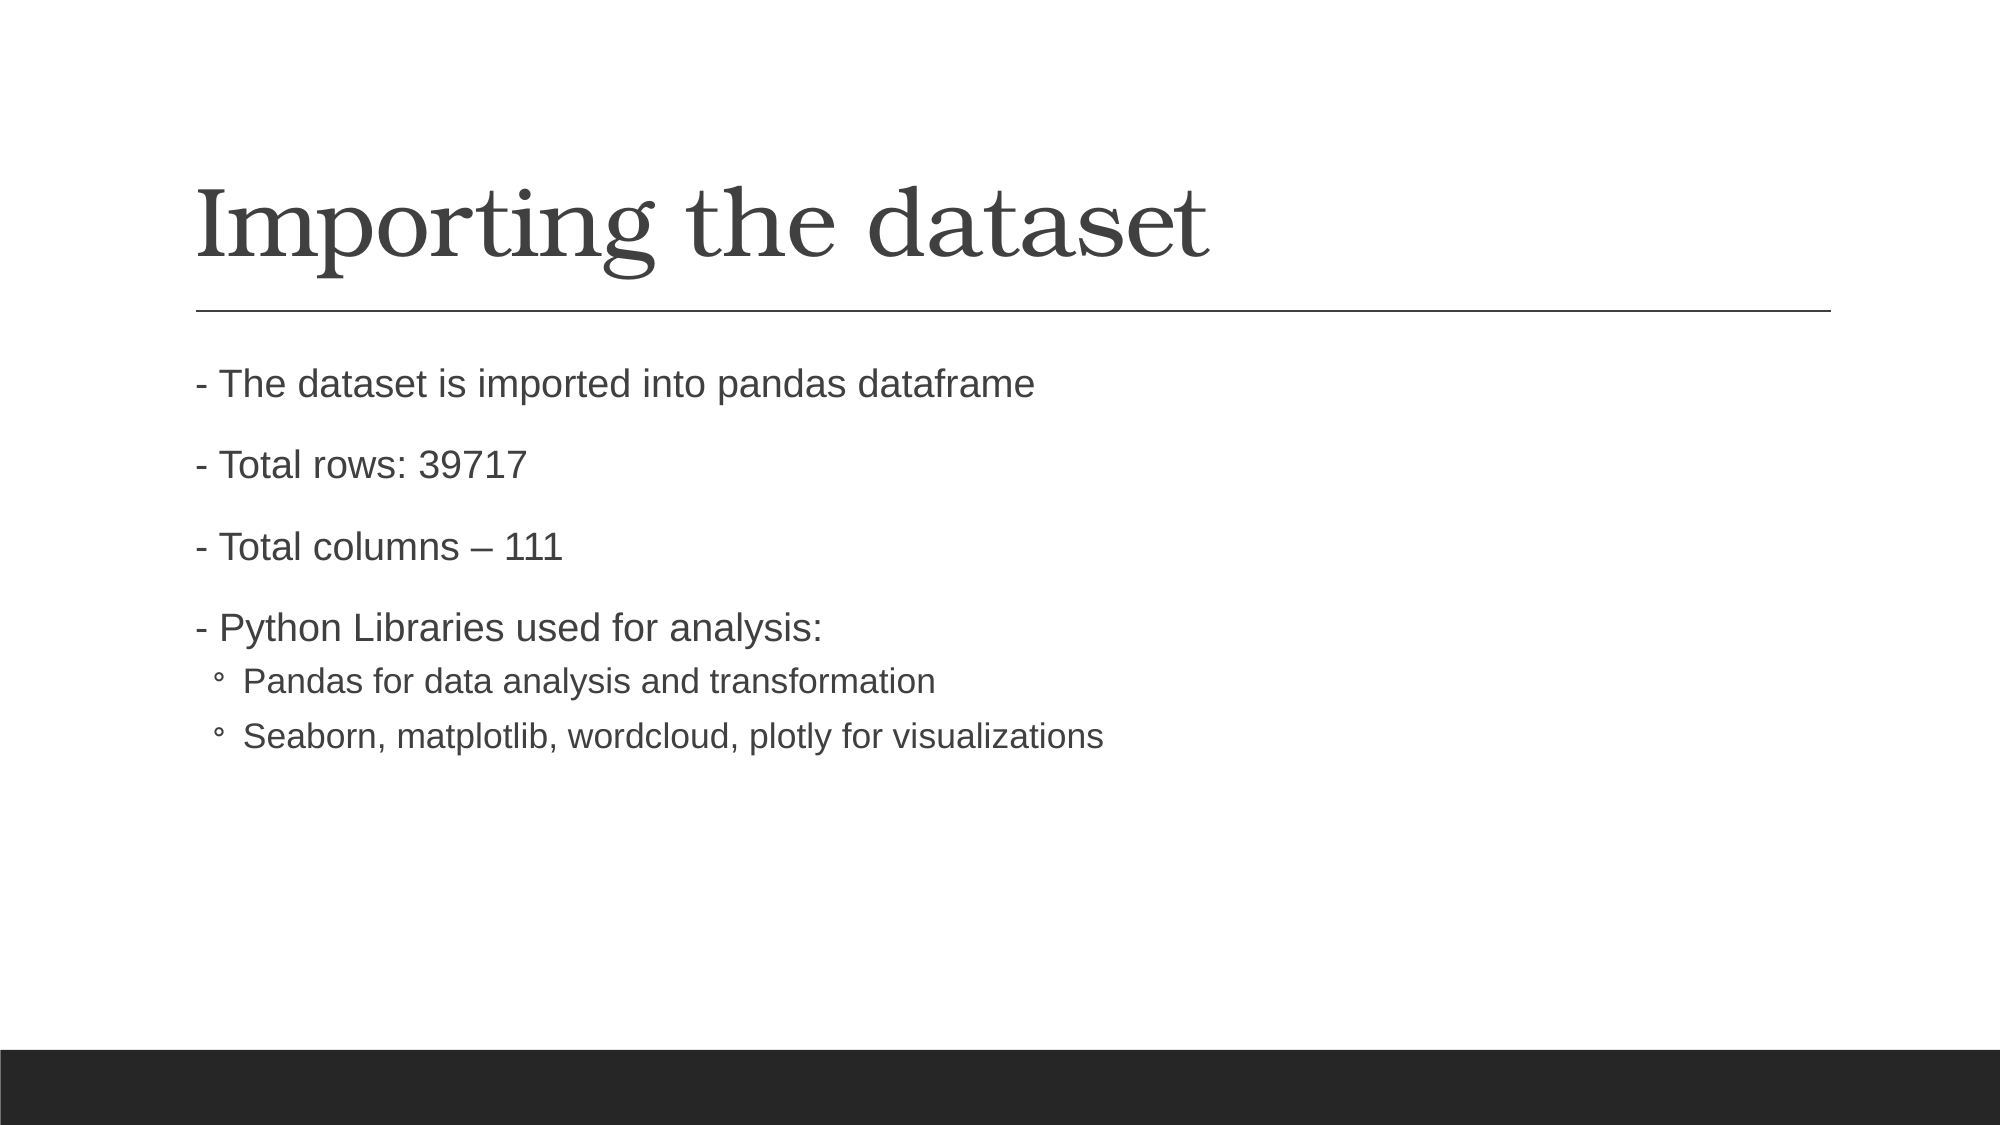

# Importing the dataset
- The dataset is imported into pandas dataframe
- Total rows: 39717
- Total columns – 111
- Python Libraries used for analysis:
Pandas for data analysis and transformation
Seaborn, matplotlib, wordcloud, plotly for visualizations